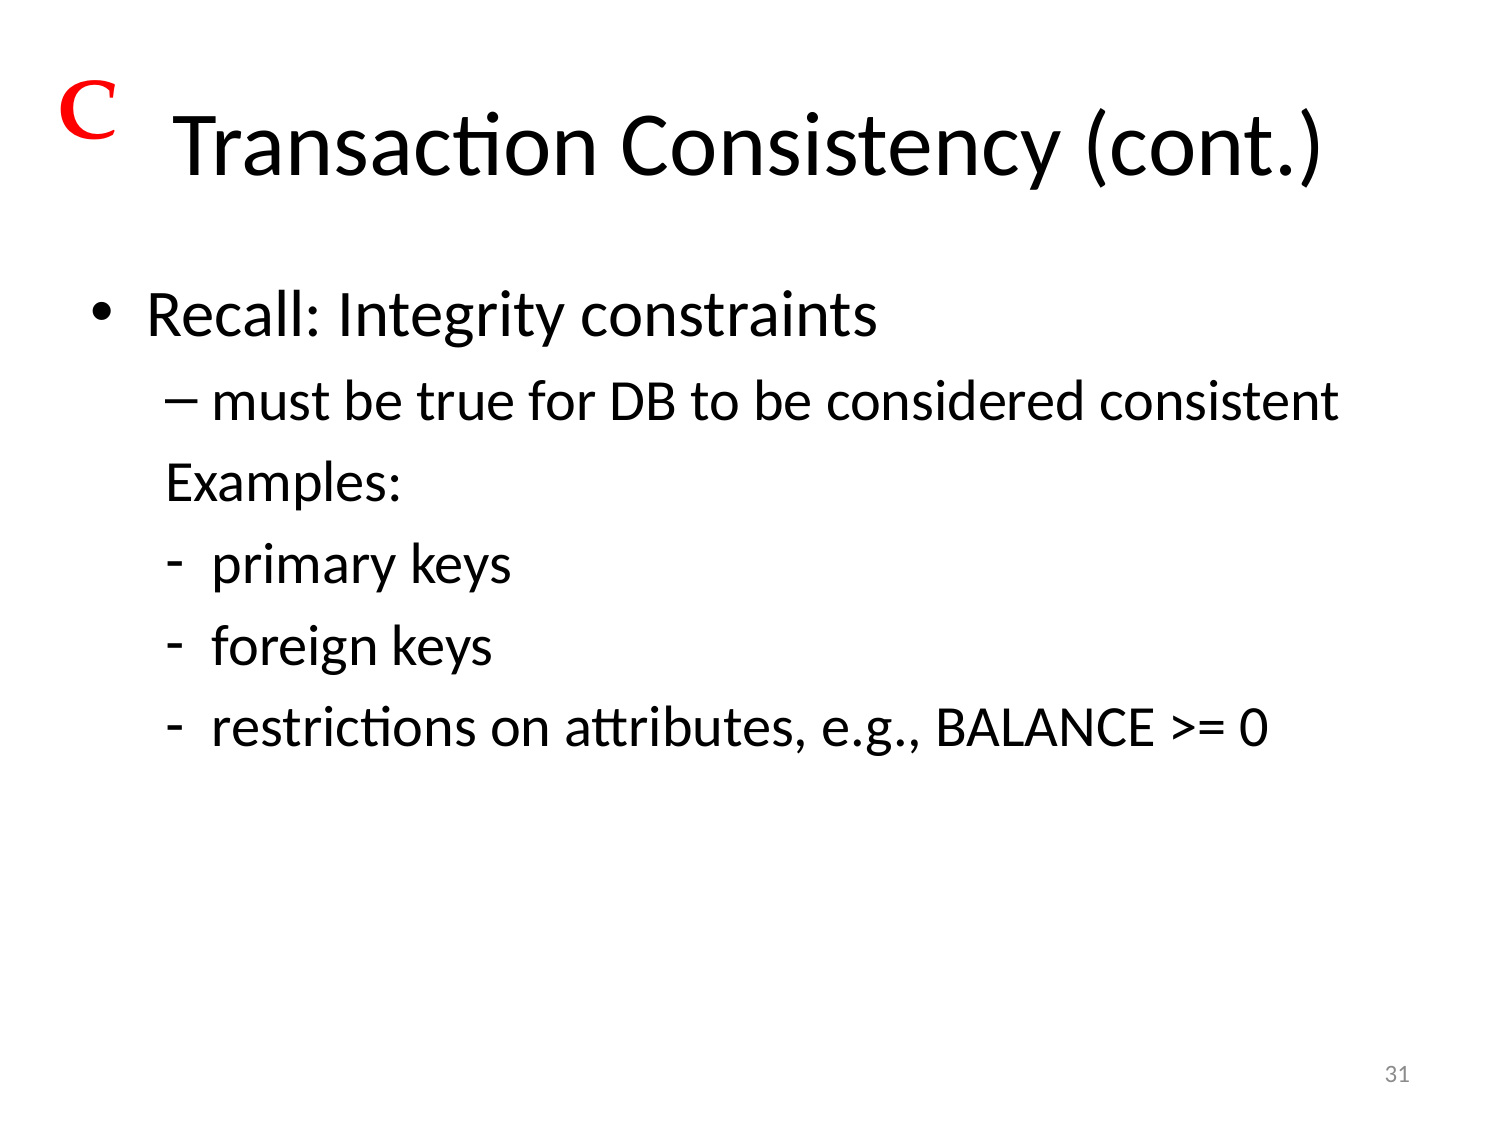

# Transaction Consistency (cont.)
C
Recall: Integrity constraints
must be true for DB to be considered consistent
Examples:
primary keys
foreign keys
restrictions on attributes, e.g., BALANCE >= 0
31